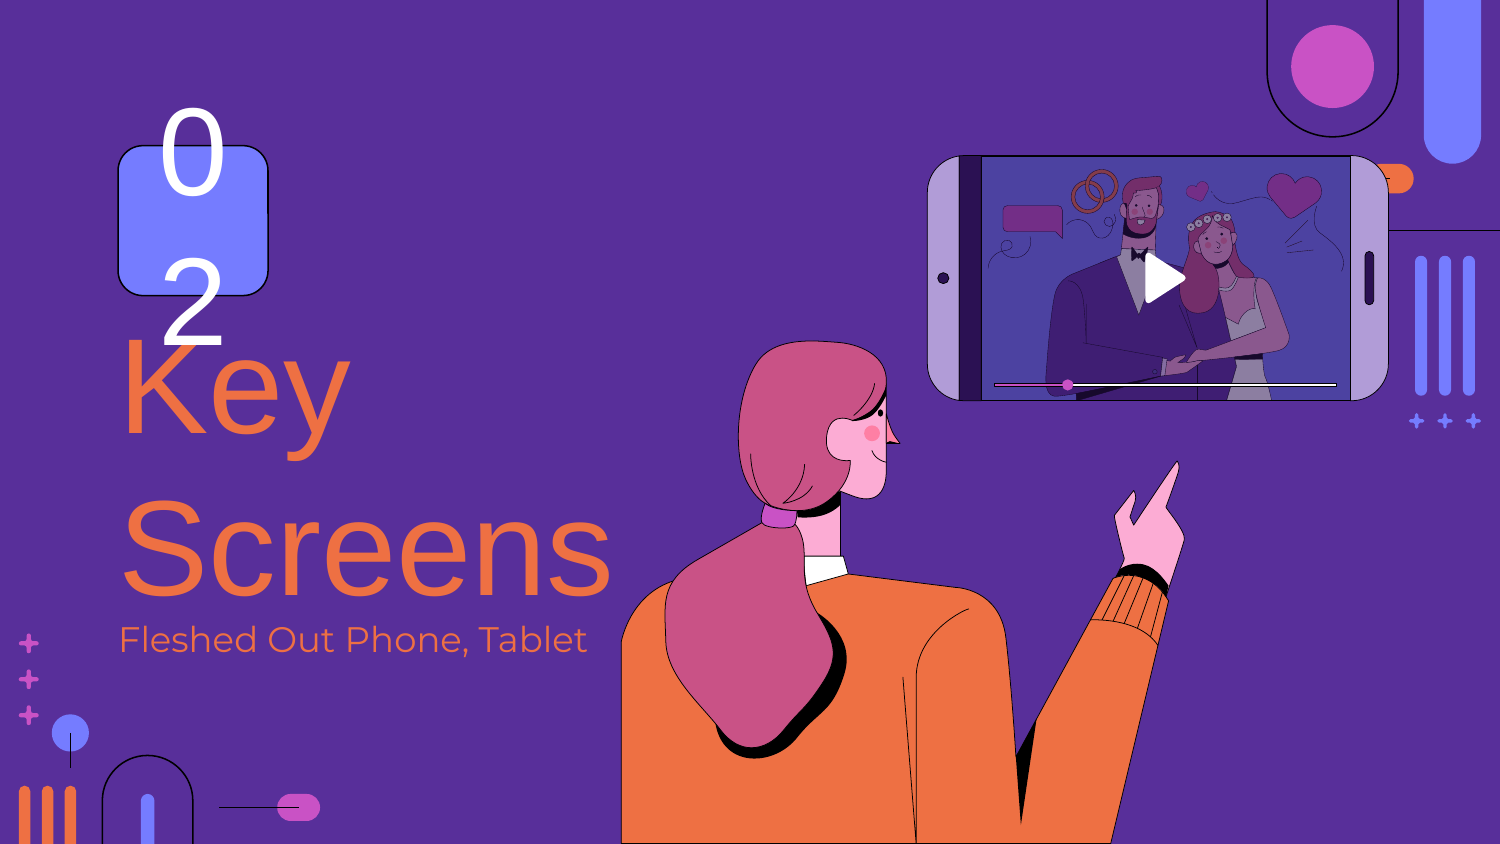

02

# Key Screens

Fleshed Out Phone, Tablet